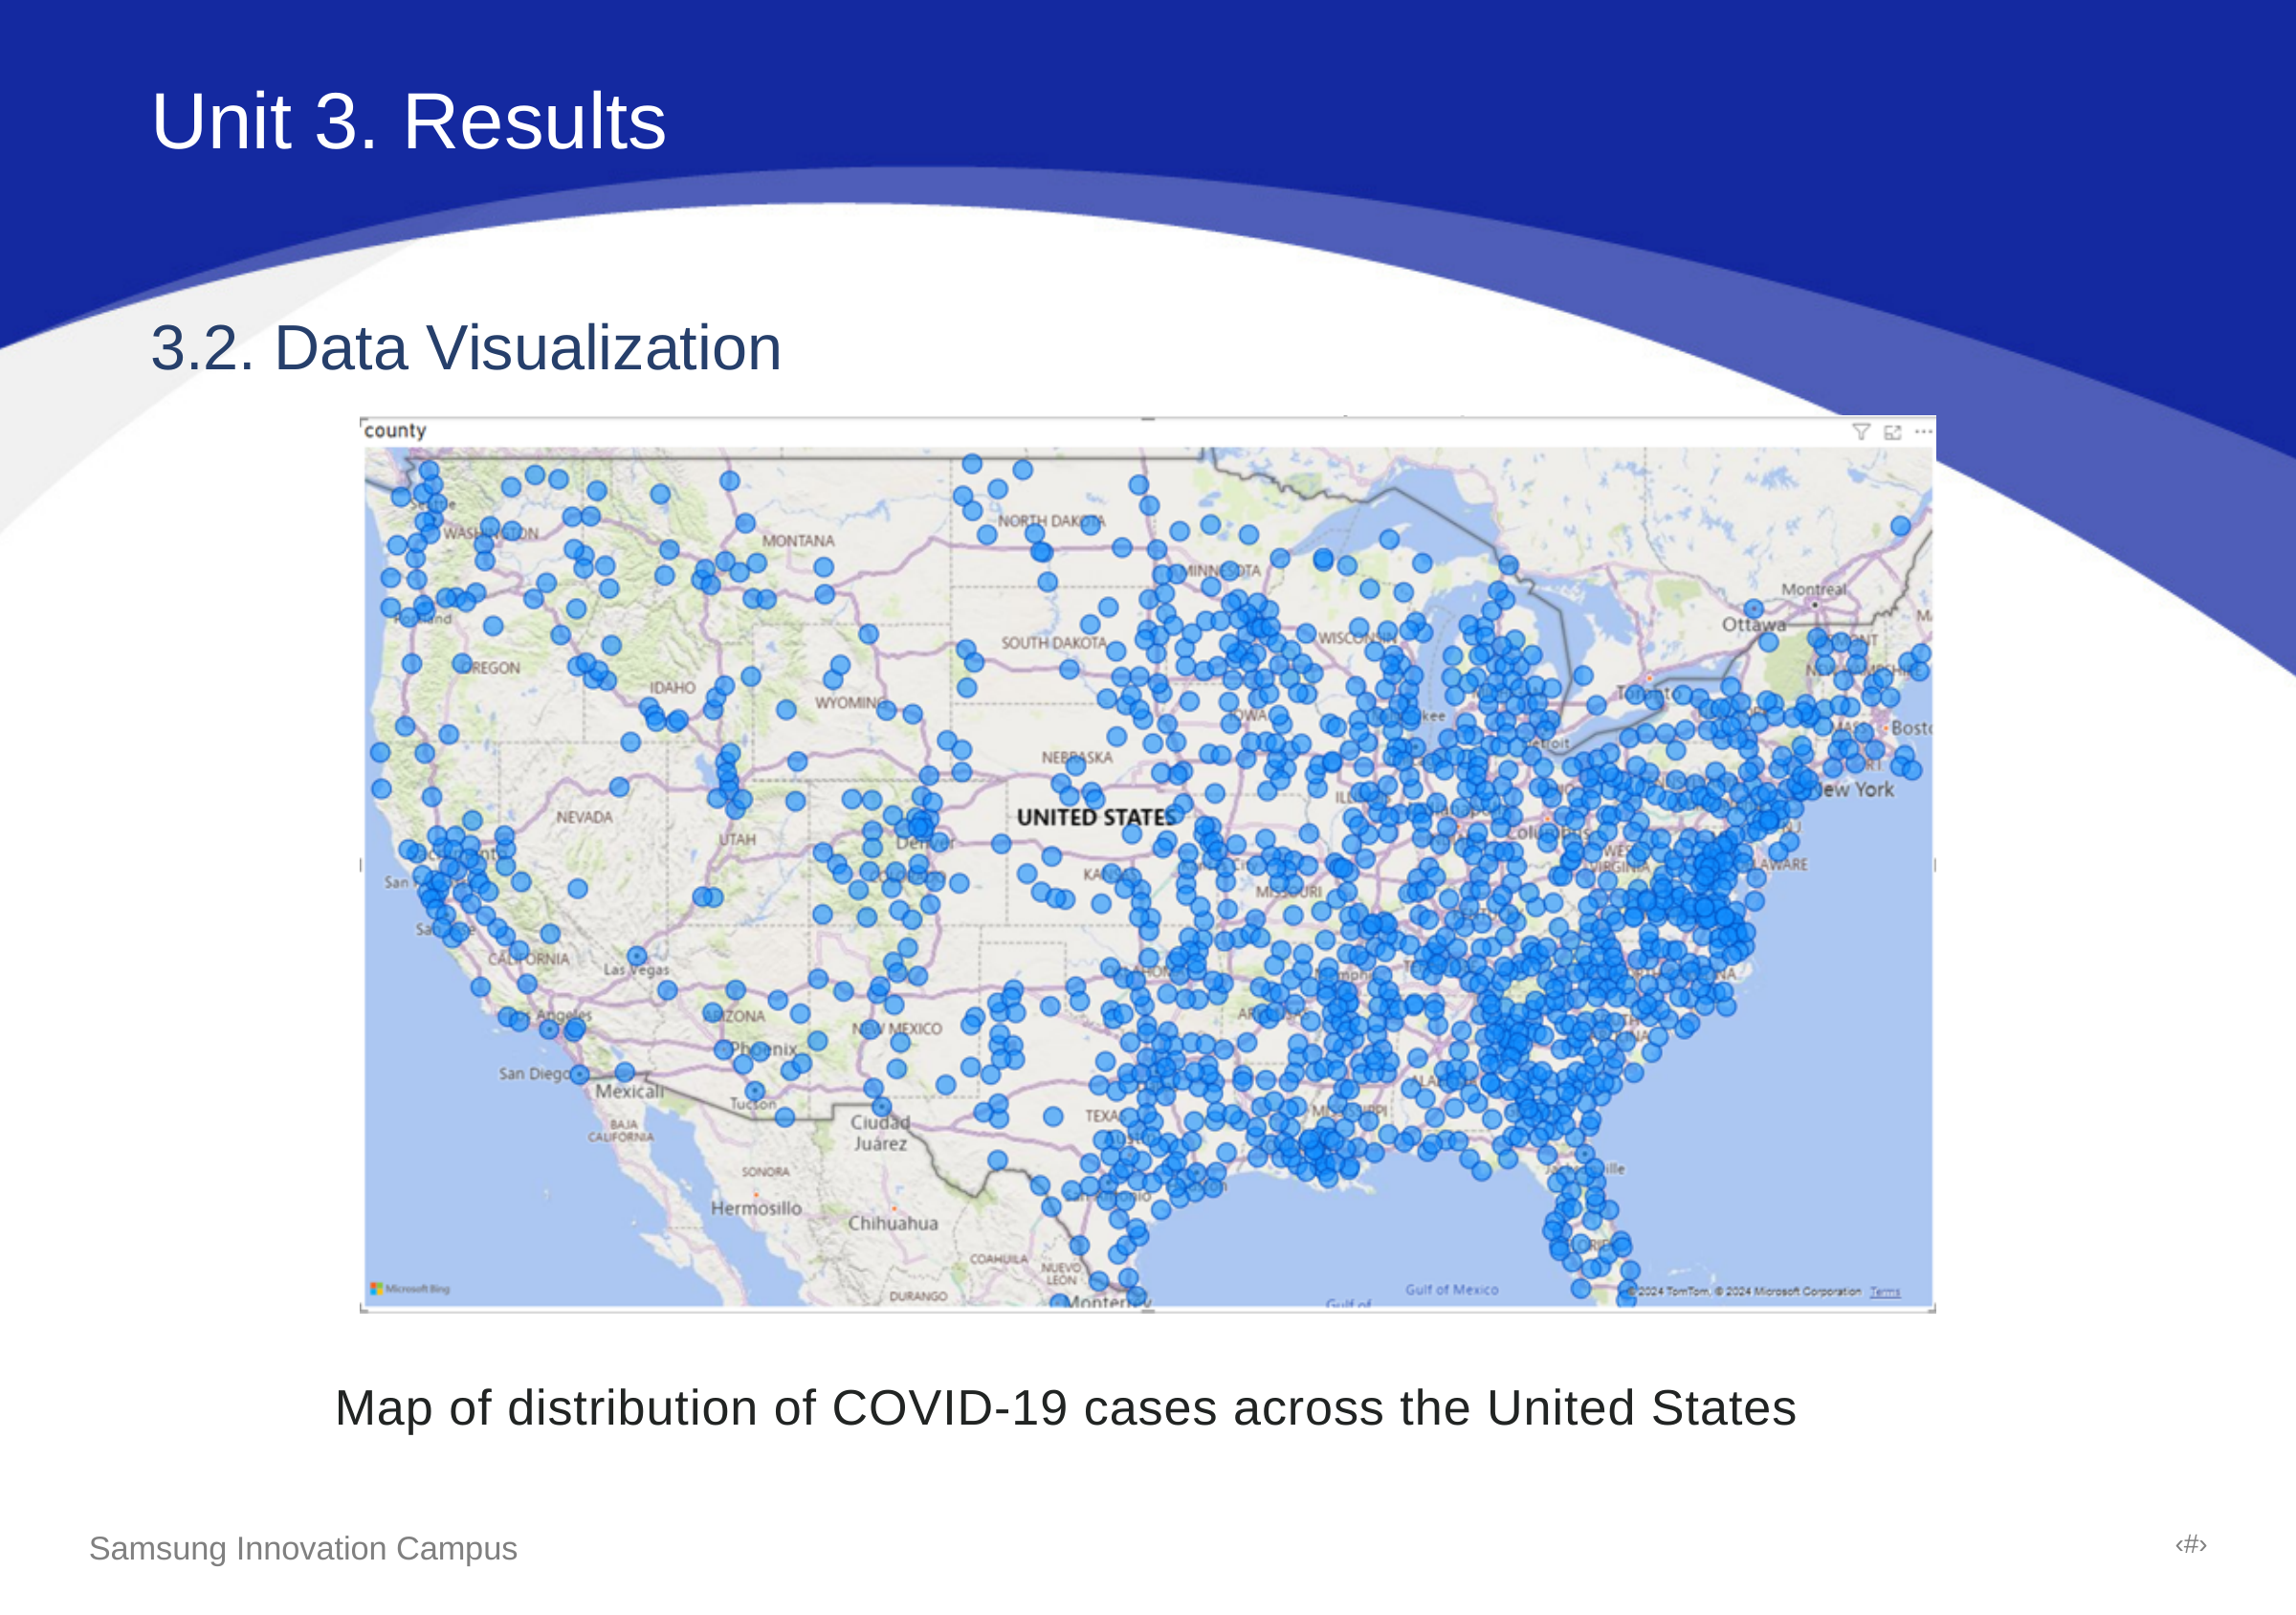

Unit 3. Results
3.2. Data Visualization

Map of distribution of COVID-19 cases across the United States

‹#›
Samsung Innovation Campus